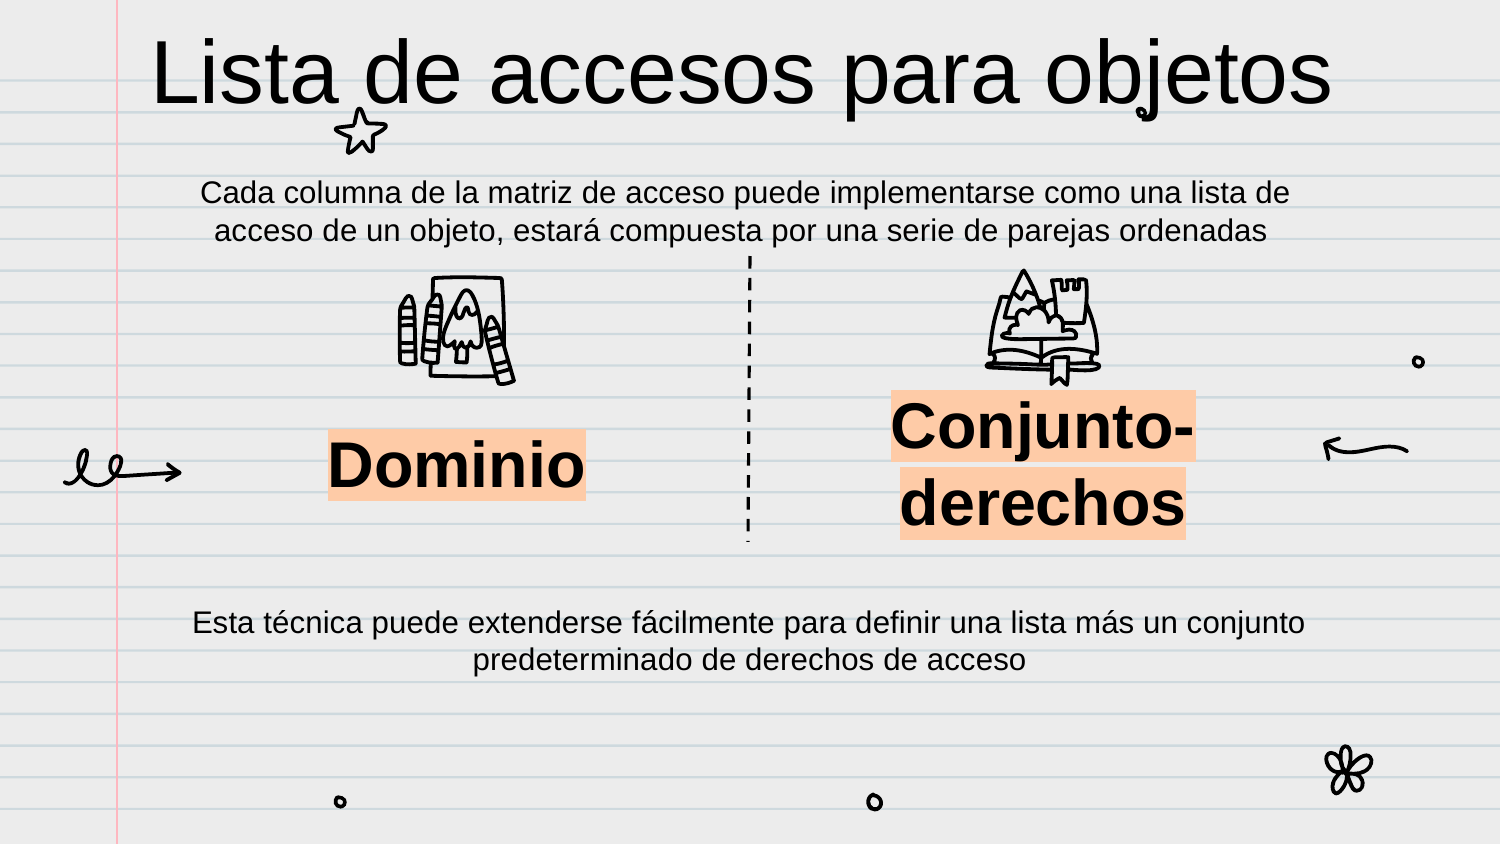

Lista de accesos para objetos
Cada columna de la matriz de acceso puede implementarse como una lista de acceso de un obje­to, estará compuesta por una serie de parejas ordenadas

# Dominio
Conjunto-derechos
Esta técnica puede extenderse fácilmente para definir una lista más un conjunto predetermina­do de derechos de acceso